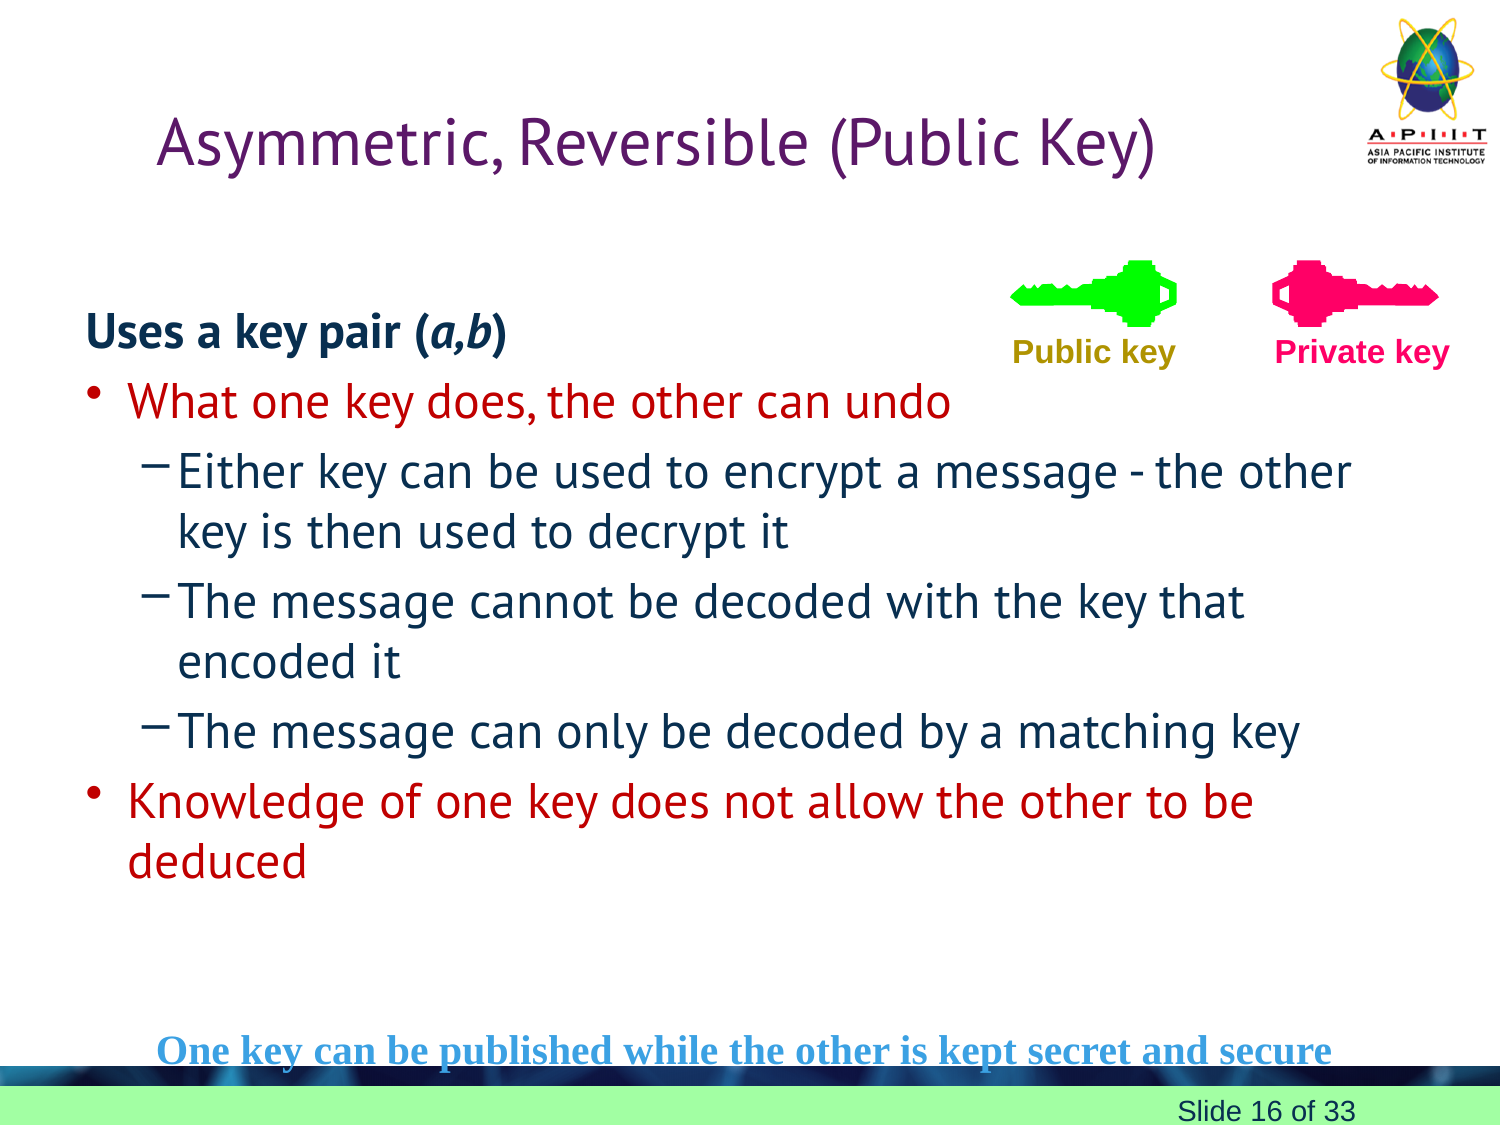

Asymmetric, Reversible (Public Key)

Public key

Private key
Uses a key pair (a,b)
What one key does, the other can undo
Either key can be used to encrypt a message - the other key is then used to decrypt it
The message cannot be decoded with the key that encoded it
The message can only be decoded by a matching key
Knowledge of one key does not allow the other to be deduced
One key can be published while the other is kept secret and secure
Slide 16 of 33